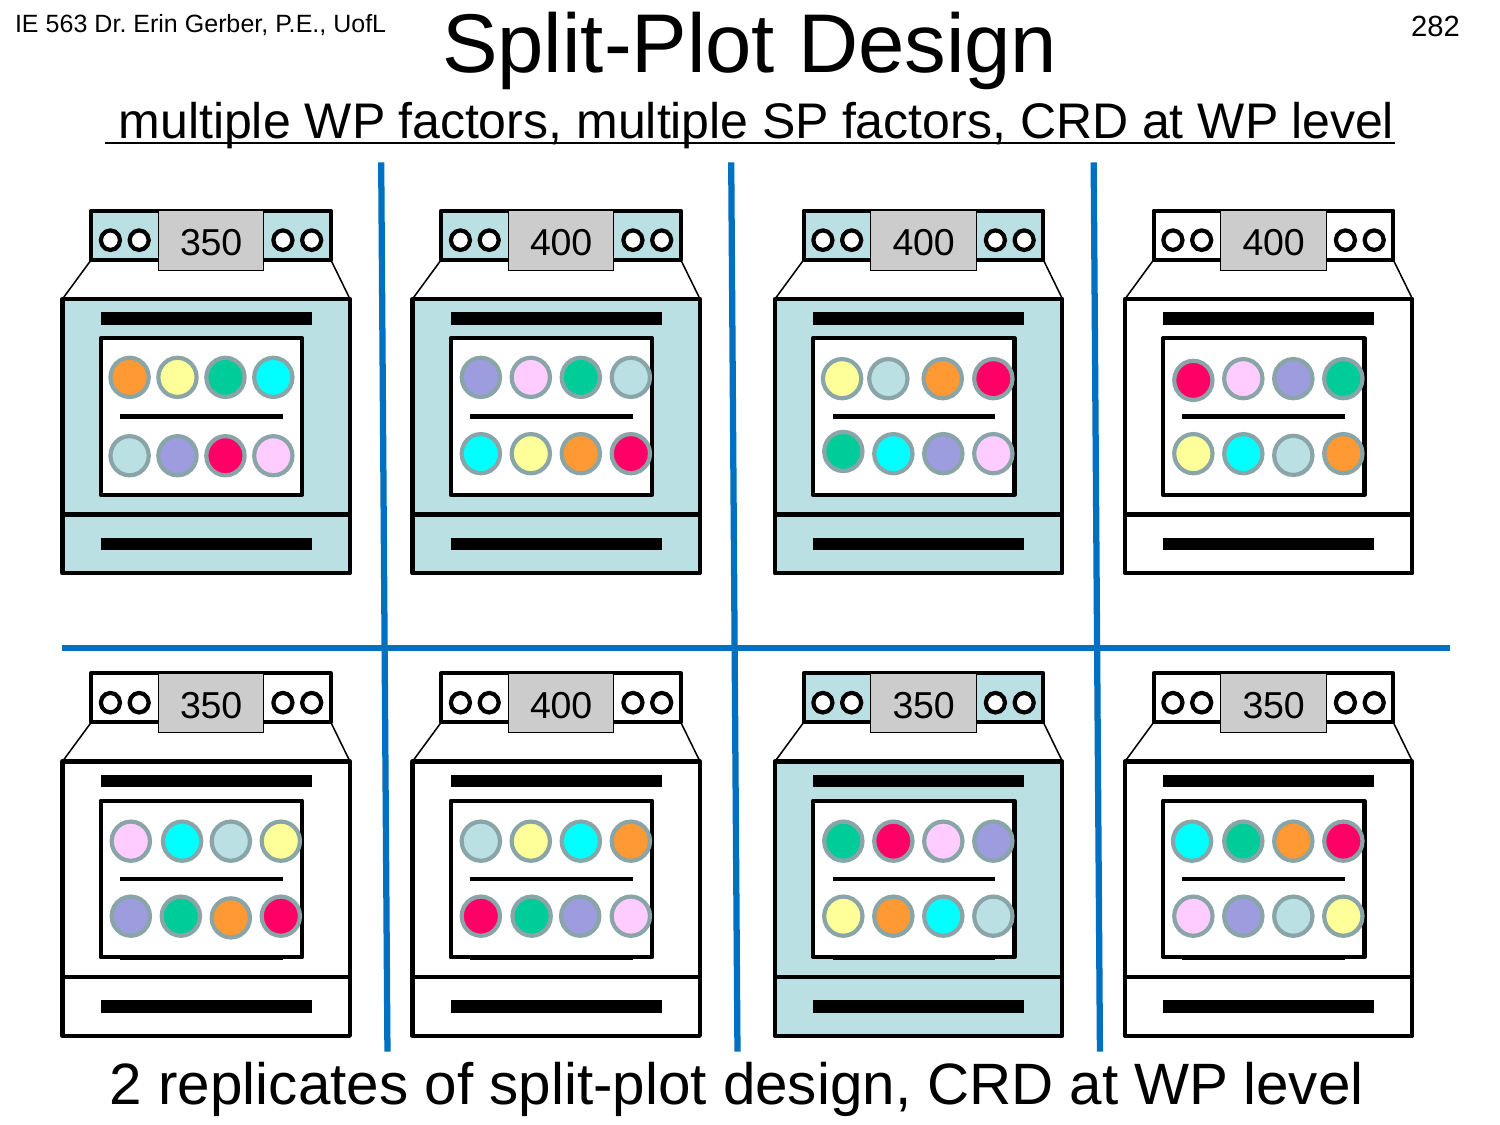

IE 563 Dr. Erin Gerber, P.E., UofL
282
# Split-Plot Design multiple WP factors, multiple SP factors, CRD at WP level

350

400

400

400

350

400

350

350

2 replicates of split-plot design, CRD at WP level